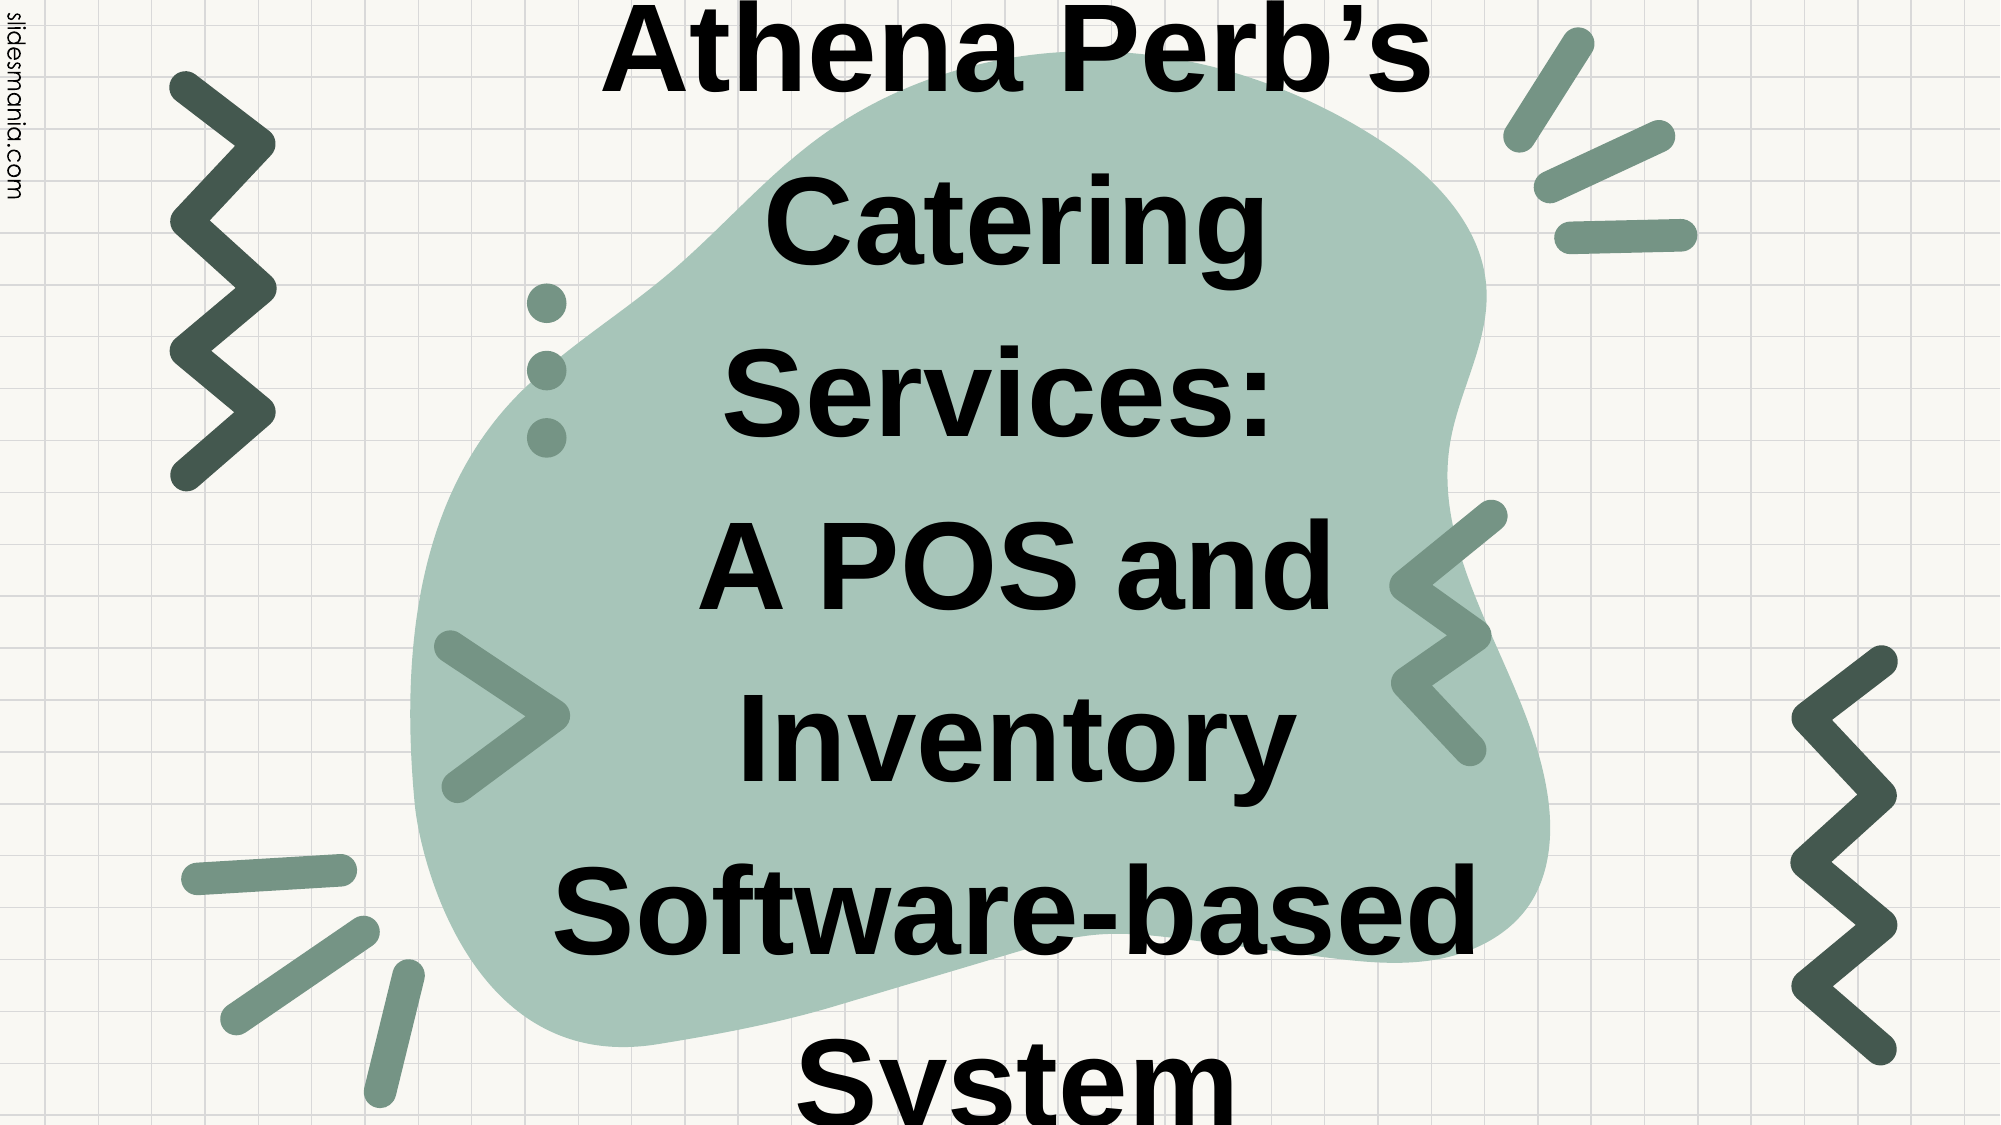

# Athena Perb’s Catering Services:
A POS and Inventory
Software-based System